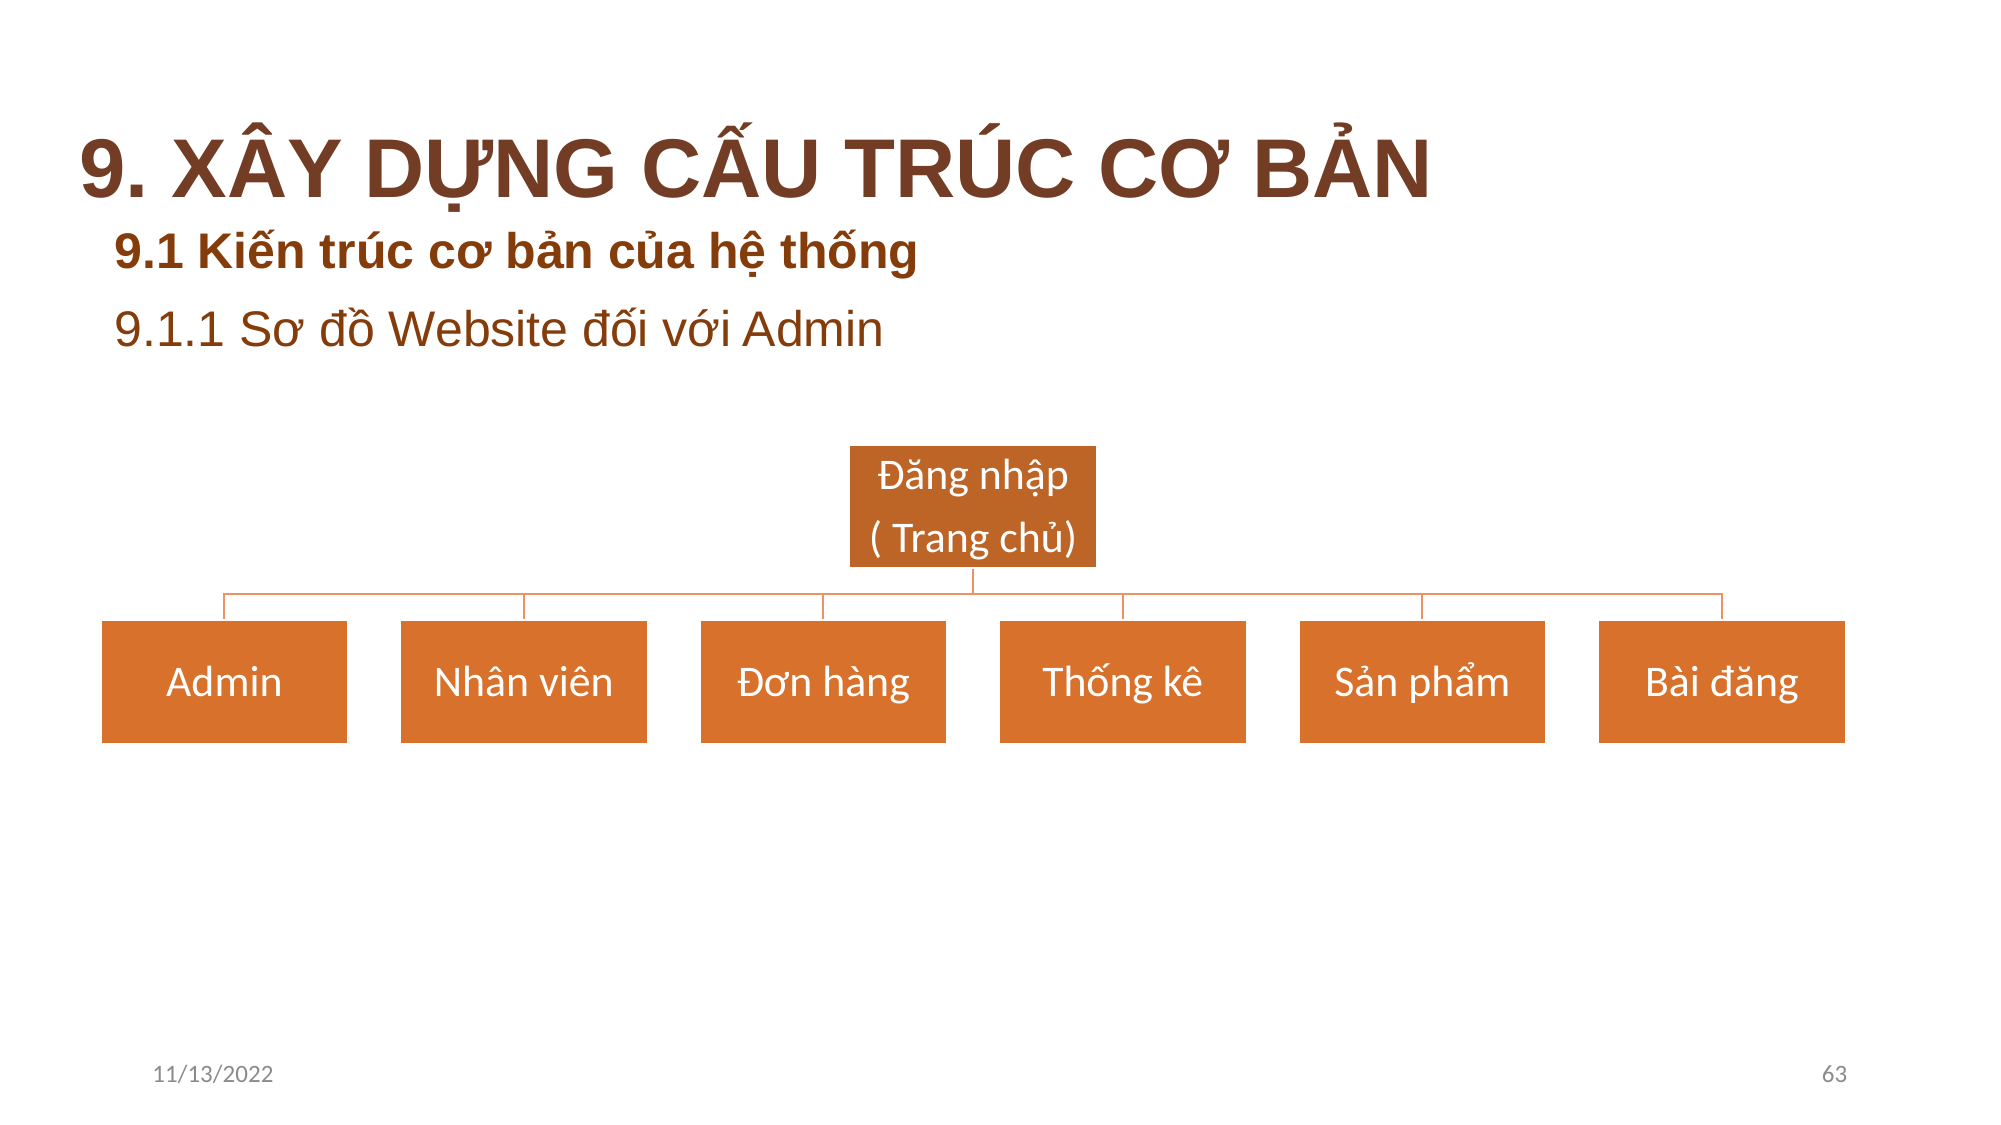

Đăng nhập
( Trang chủ)
Admin
Nhân viên
Đơn hàng
Thống kê
Sản phẩm
Bài đăng
9. XÂY DỰNG CẤU TRÚC CƠ BẢN
9.1 Kiến trúc cơ bản của hệ thống
9.1.1 Sơ đồ Website đối với Admin
11/13/2022
63